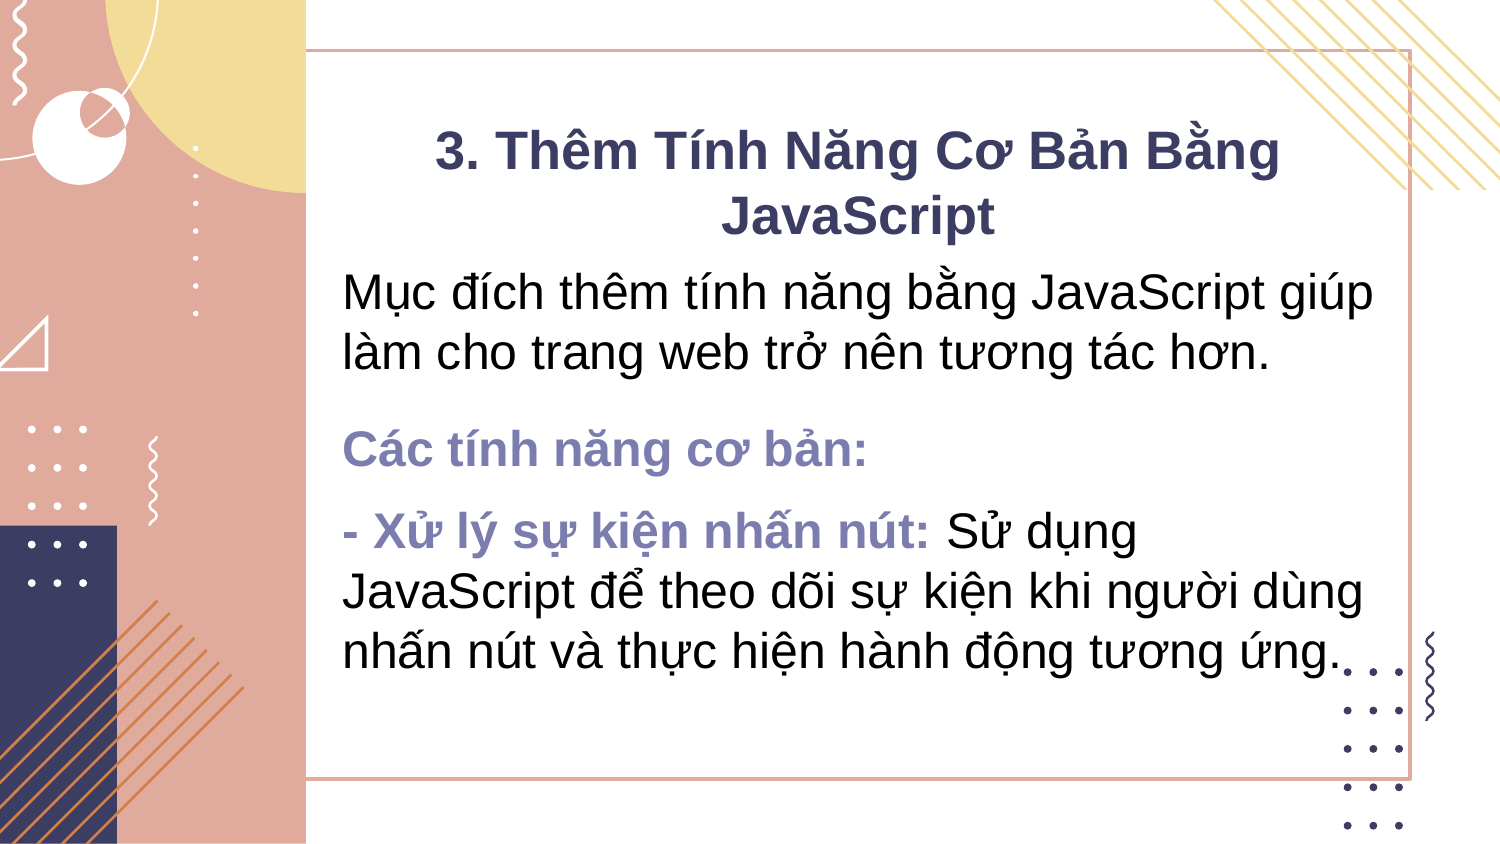

# 3. Thêm Tính Năng Cơ Bản Bằng JavaScript
Mục đích thêm tính năng bằng JavaScript giúp làm cho trang web trở nên tương tác hơn.
Các tính năng cơ bản:
- Xử lý sự kiện nhấn nút: Sử dụng JavaScript để theo dõi sự kiện khi người dùng nhấn nút và thực hiện hành động tương ứng.